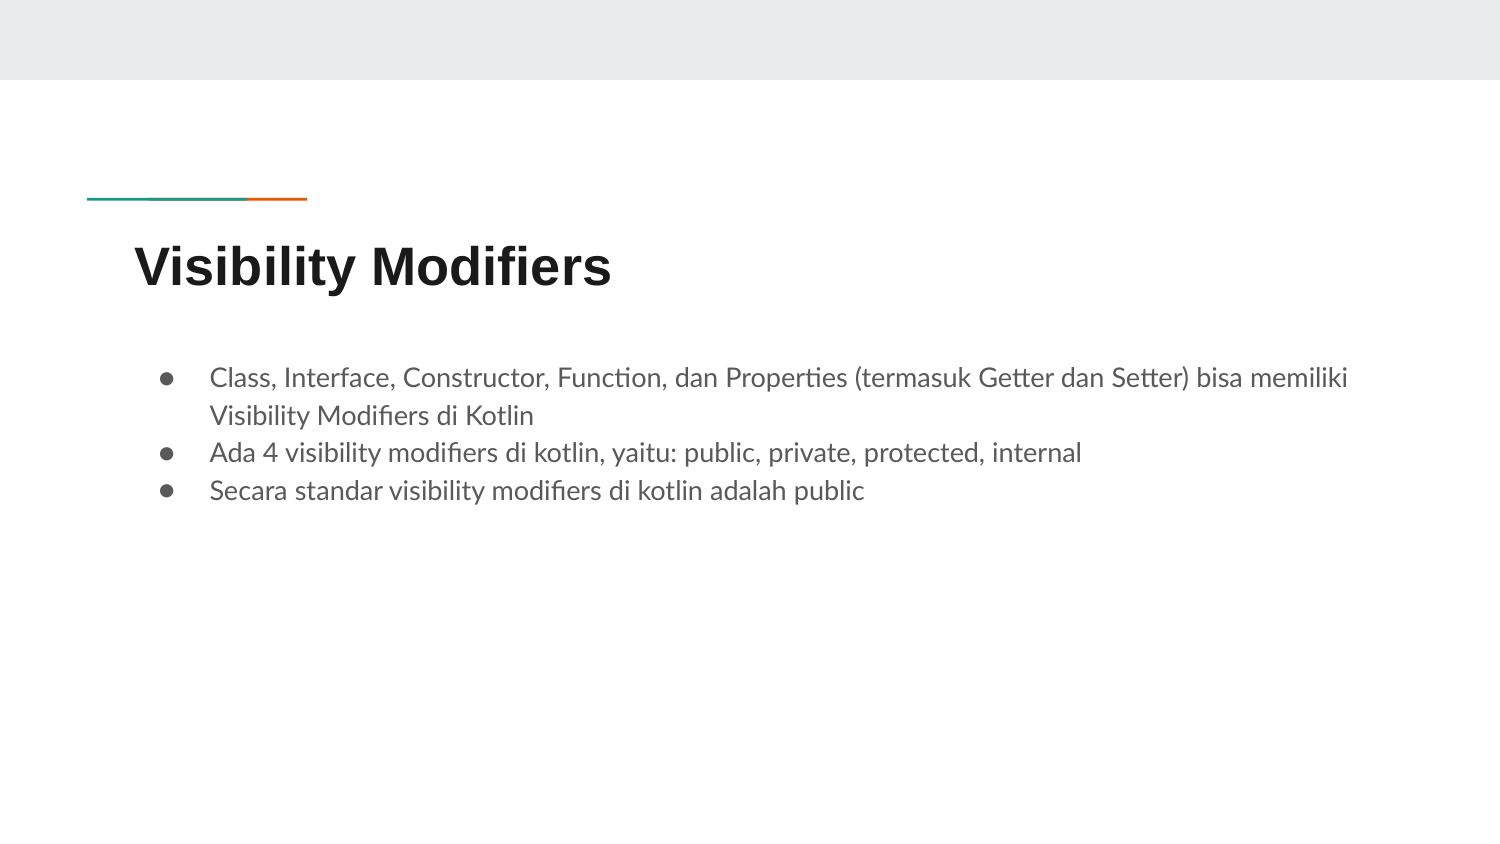

# Visibility Modifiers
Class, Interface, Constructor, Function, dan Properties (termasuk Getter dan Setter) bisa memiliki Visibility Modifiers di Kotlin
Ada 4 visibility modifiers di kotlin, yaitu: public, private, protected, internal
Secara standar visibility modifiers di kotlin adalah public